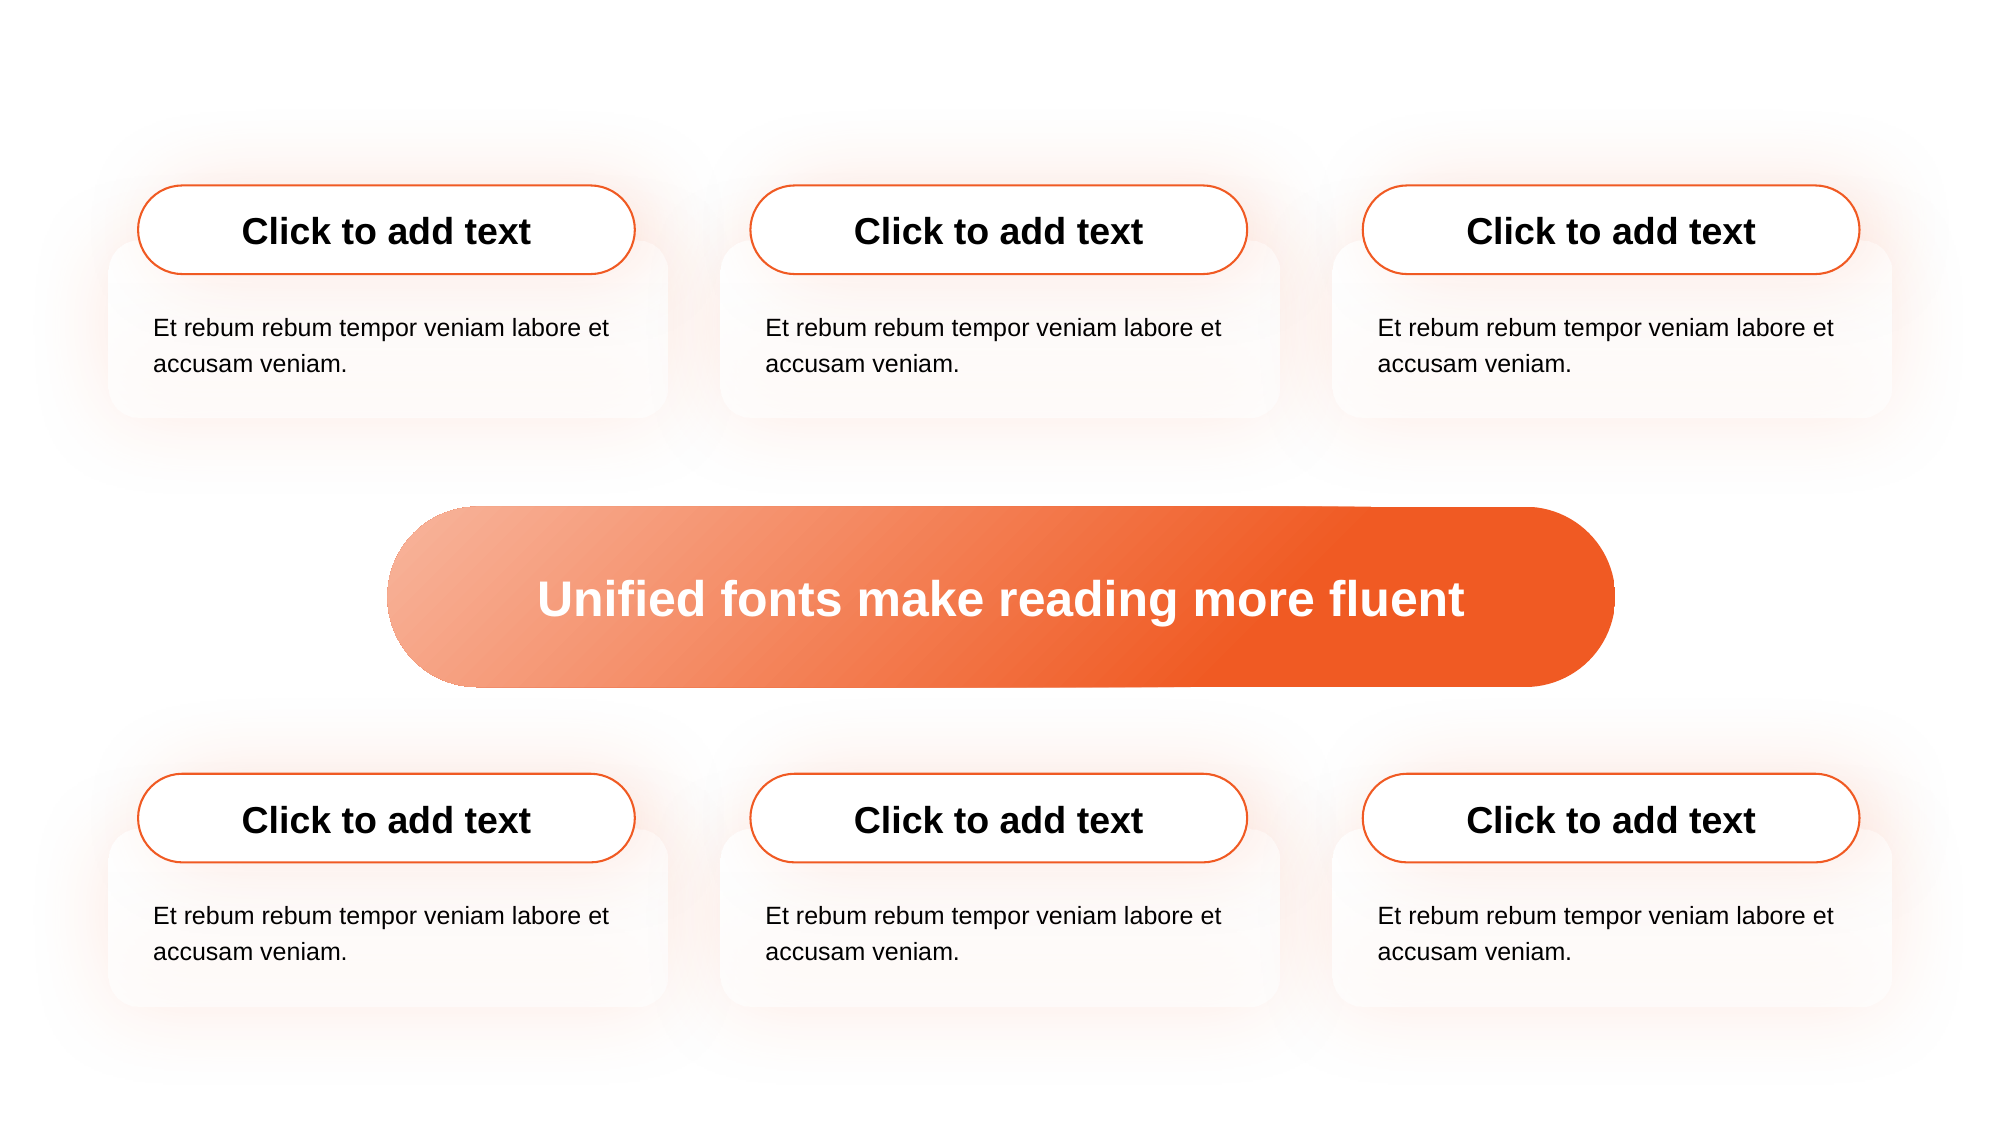

Click to add text

Et rebum rebum tempor veniam labore et accusam veniam.
Click to add text

Et rebum rebum tempor veniam labore et accusam veniam.
Click to add text

Et rebum rebum tempor veniam labore et accusam veniam.
Unified fonts make reading more fluent
Click to add text

Et rebum rebum tempor veniam labore et accusam veniam.
Click to add text

Et rebum rebum tempor veniam labore et accusam veniam.
Click to add text

Et rebum rebum tempor veniam labore et accusam veniam.